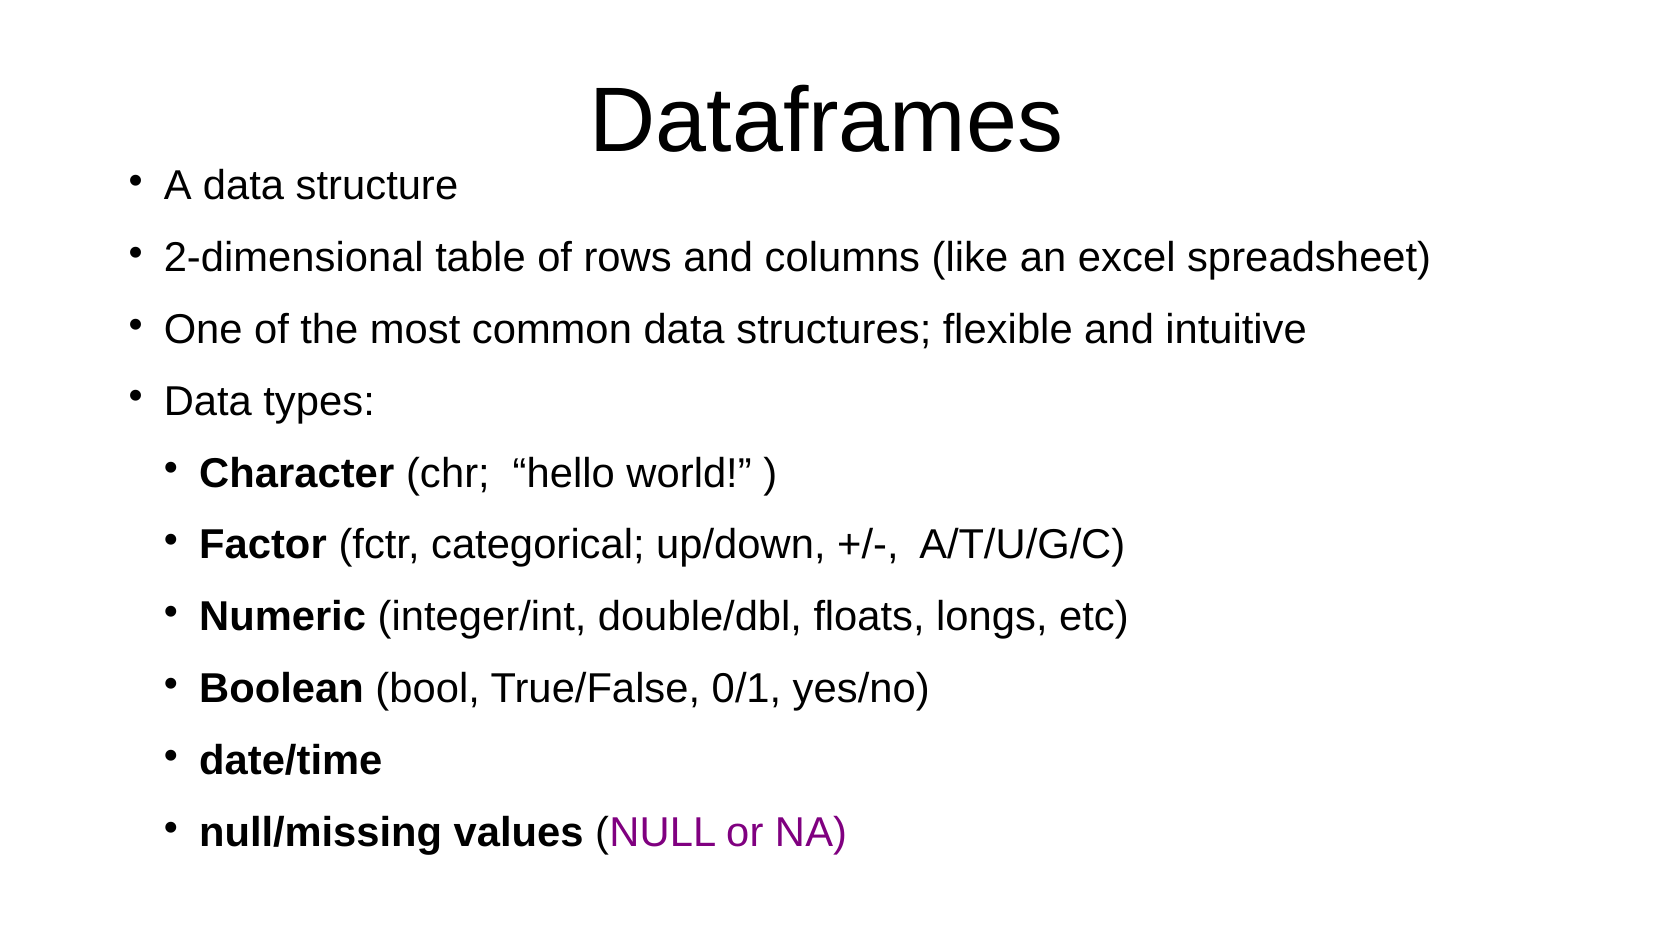

Dataframes
A data structure
2-dimensional table of rows and columns (like an excel spreadsheet)
One of the most common data structures; flexible and intuitive
Data types:
Character (chr;  “hello world!” )
Factor (fctr, categorical; up/down, +/-,  A/T/U/G/C)
Numeric (integer/int, double/dbl, floats, longs, etc)
Boolean (bool, True/False, 0/1, yes/no)
date/time
null/missing values (NULL or NA)